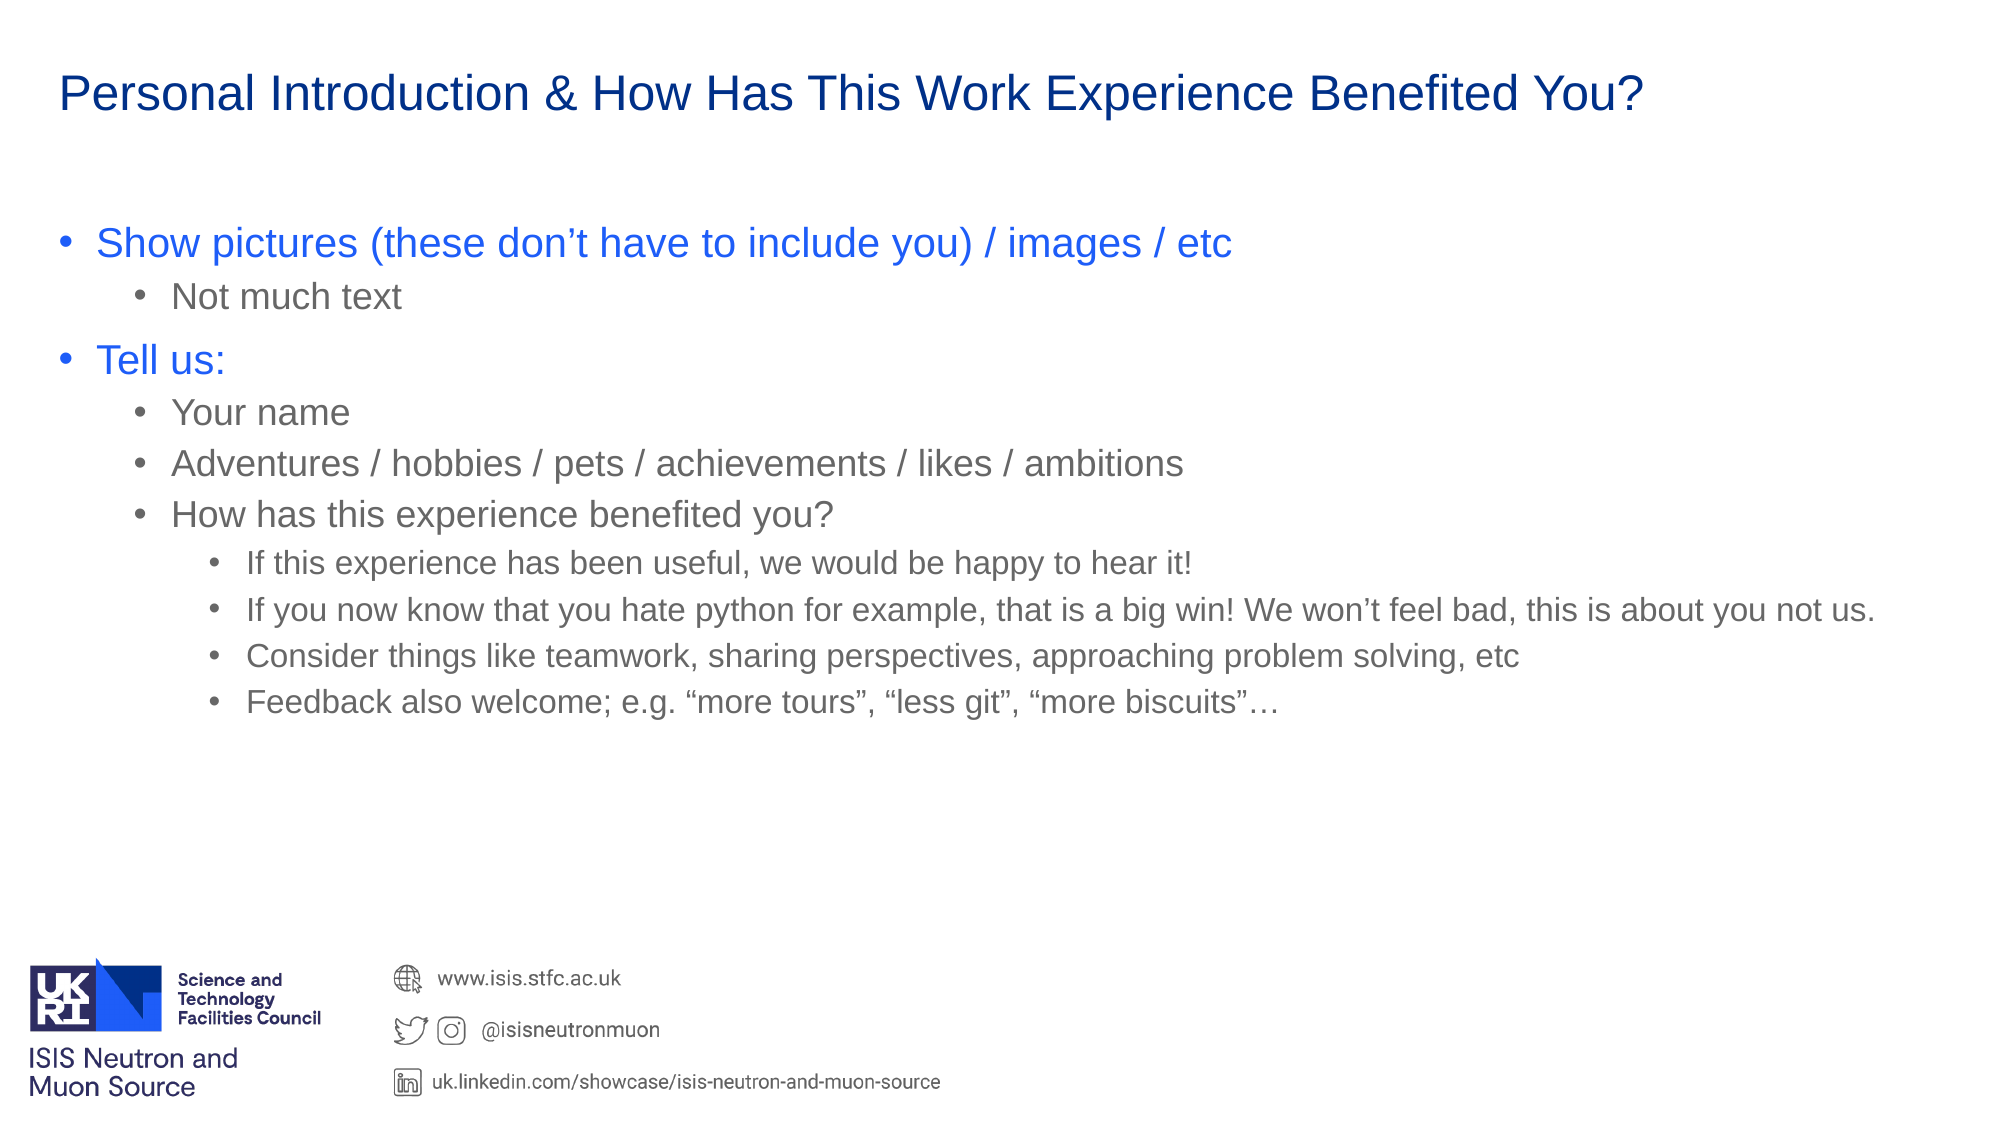

Personal Introduction & How Has This Work Experience Benefited You?
Show pictures (these don’t have to include you) / images / etc
Not much text
Tell us:
Your name
Adventures / hobbies / pets / achievements / likes / ambitions
How has this experience benefited you?
If this experience has been useful, we would be happy to hear it!
If you now know that you hate python for example, that is a big win! We won’t feel bad, this is about you not us.
Consider things like teamwork, sharing perspectives, approaching problem solving, etc
Feedback also welcome; e.g. “more tours”, “less git”, “more biscuits”…